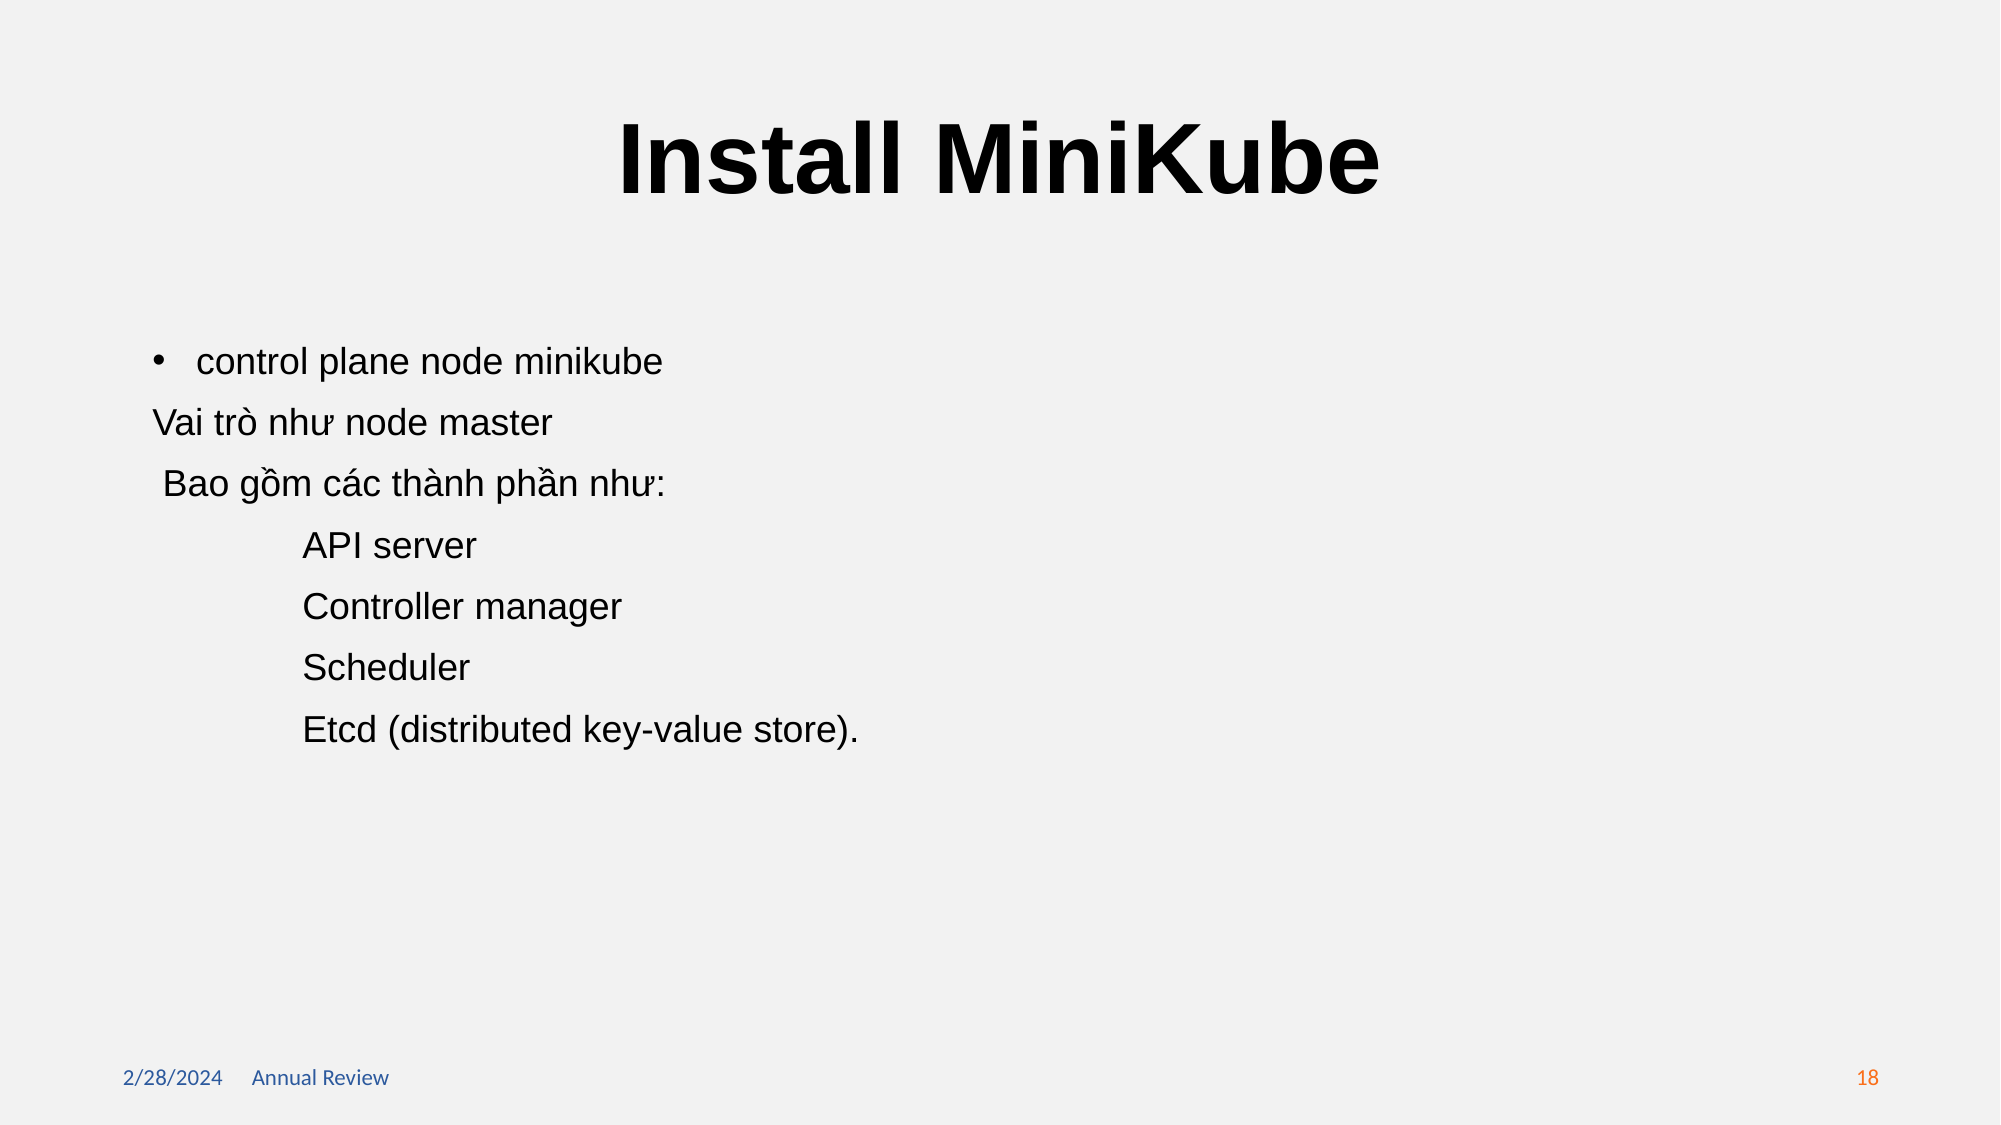

# Install MiniKube
control plane node minikube
Vai trò như node master
 Bao gồm các thành phần như:
	API server
	Controller manager
	Scheduler
	Etcd (distributed key-value store).